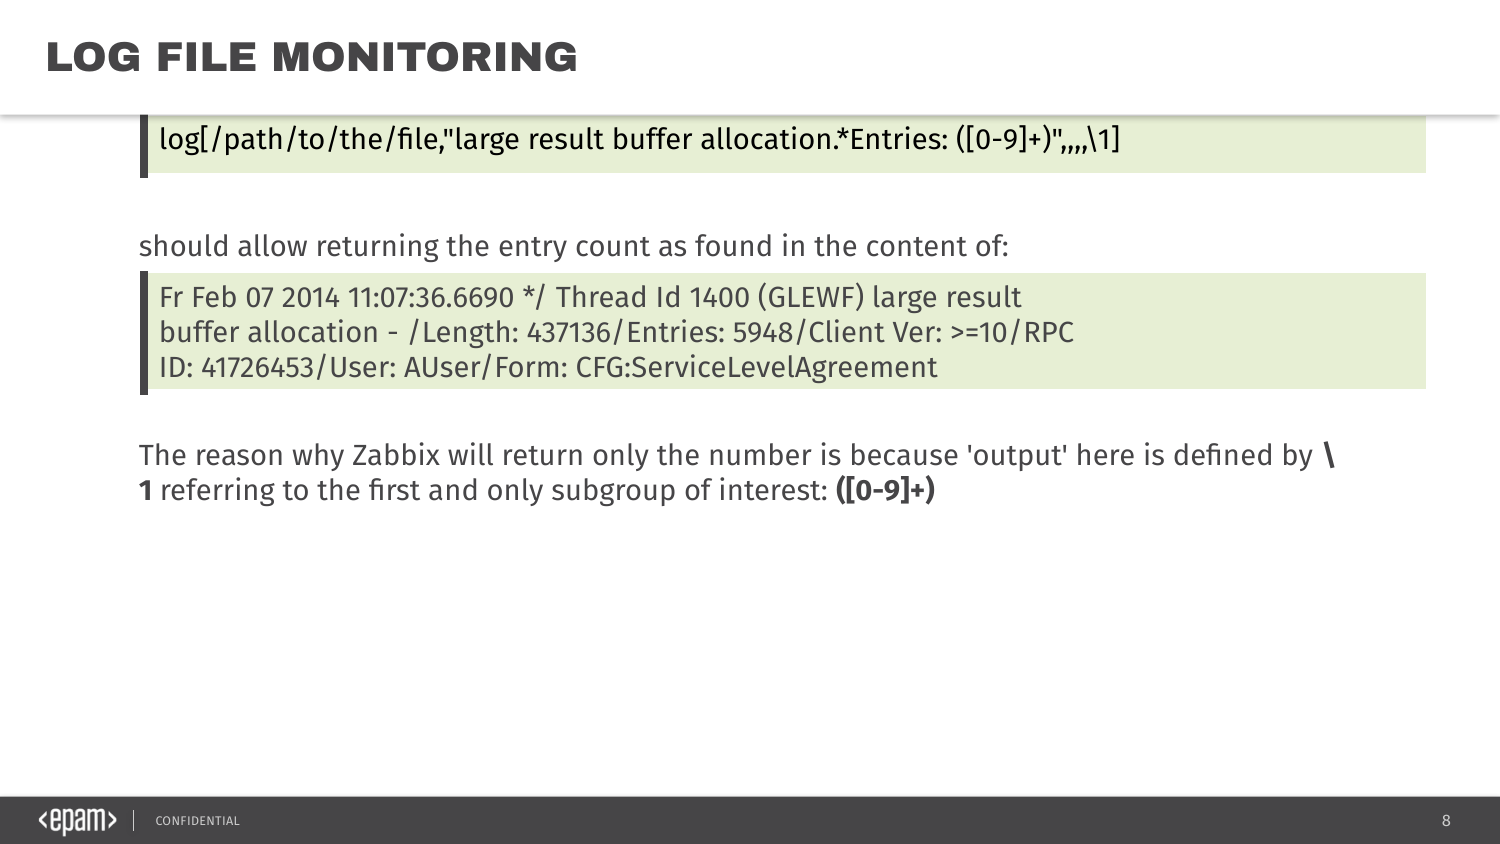

Log file monitoring

should allow returning the entry count as found in the content of:

The reason why Zabbix will return only the number is because 'output' here is defined by \1 referring to the first and only subgroup of interest: ([0-9]+)
| log[/path/to/the/file,"large result buffer allocation.\*Entries: ([0-9]+)",,,,\1] |
| --- |
| Fr Feb 07 2014 11:07:36.6690 \*/ Thread Id 1400 (GLEWF) large result buffer allocation - /Length: 437136/Entries: 5948/Client Ver: >=10/RPC ID: 41726453/User: AUser/Form: CFG:ServiceLevelAgreement |
| --- |